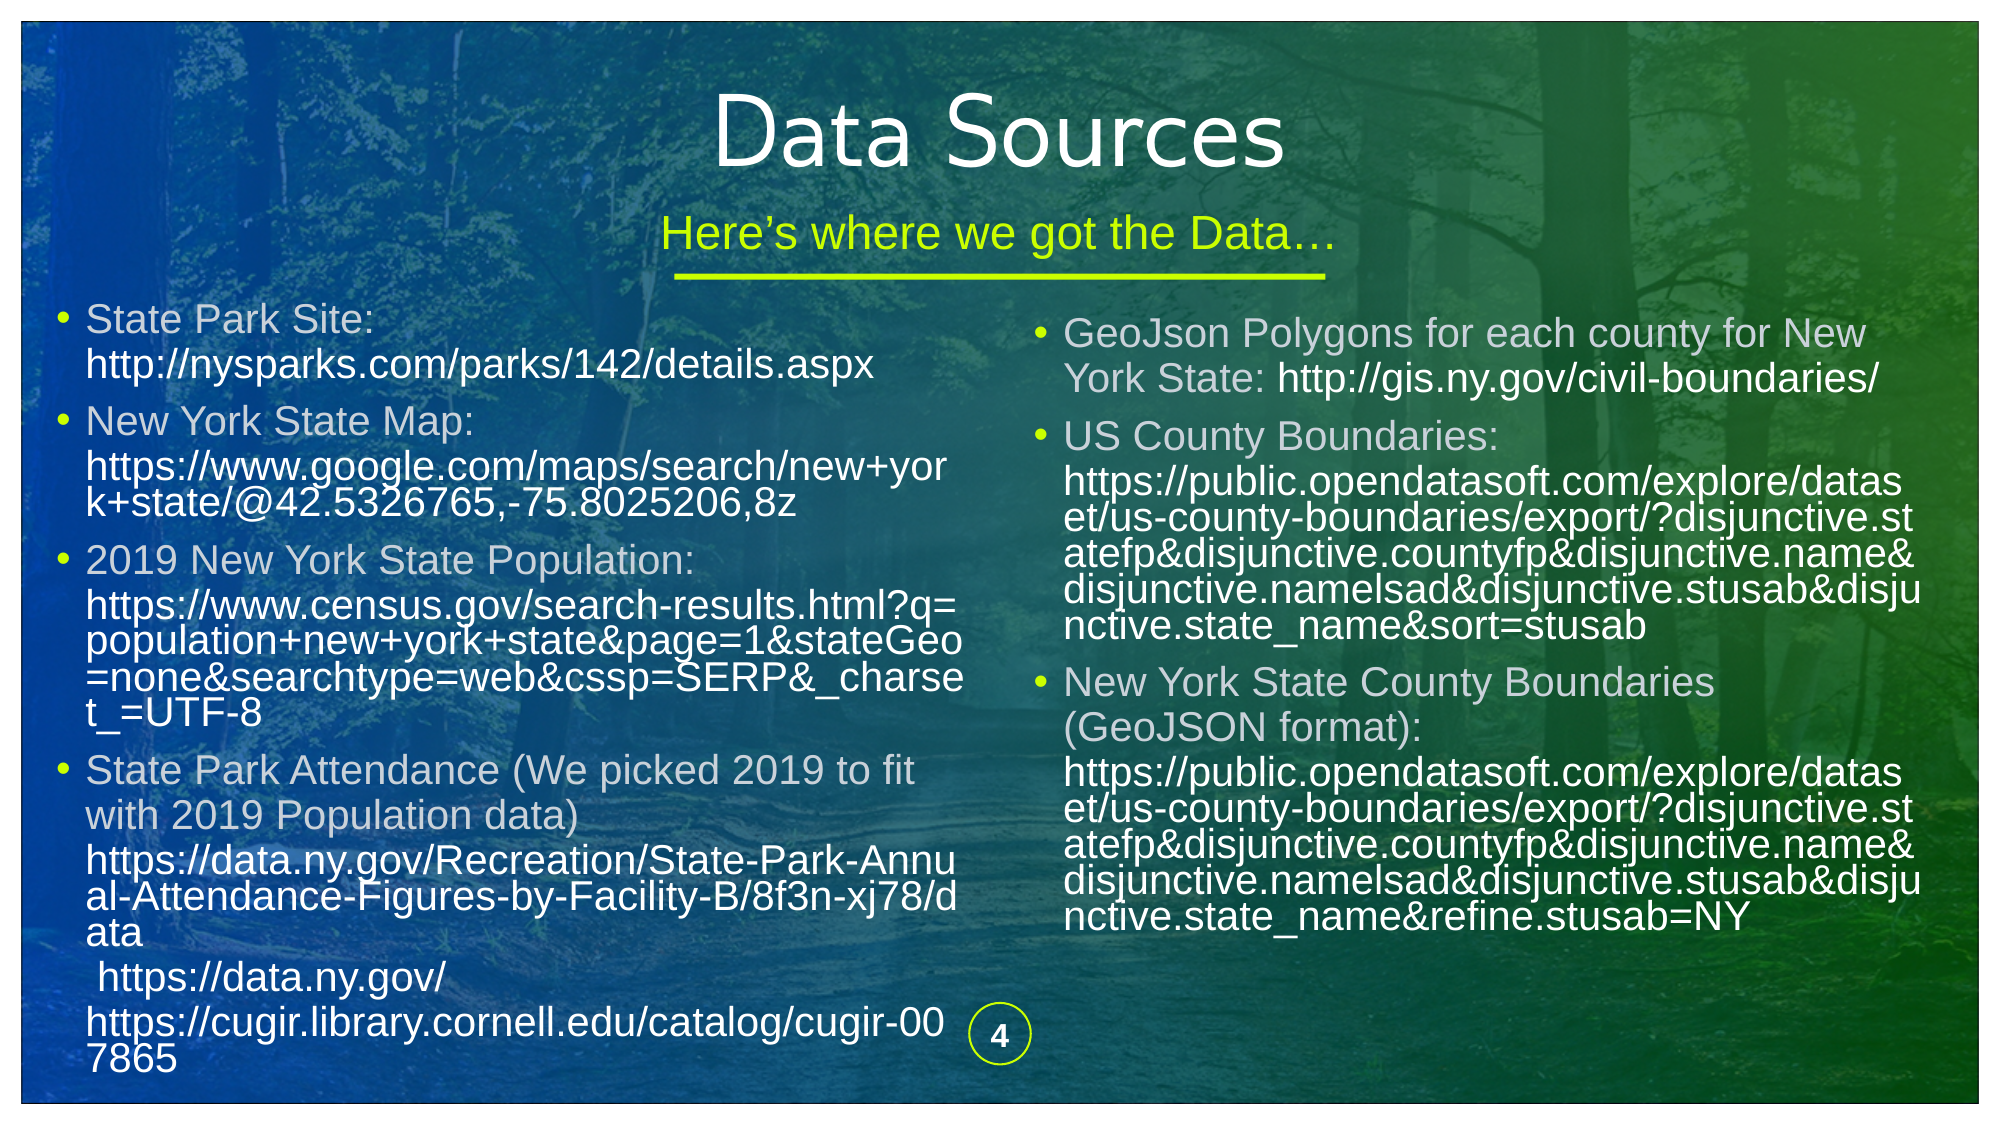

# Data Sources
Here’s where we got the Data…
State Park Site: http://nysparks.com/parks/142/details.aspx
New York State Map: https://www.google.com/maps/search/new+york+state/@42.5326765,-75.8025206,8z
2019 New York State Population: https://www.census.gov/search-results.html?q=population+new+york+state&page=1&stateGeo=none&searchtype=web&cssp=SERP&_charset_=UTF-8
State Park Attendance (We picked 2019 to fit with 2019 Population data) https://data.ny.gov/Recreation/State-Park-Annual-Attendance-Figures-by-Facility-B/8f3n-xj78/data https://data.ny.gov/ https://cugir.library.cornell.edu/catalog/cugir-007865
GeoJson Polygons for each county for New York State: http://gis.ny.gov/civil-boundaries/
US County Boundaries: https://public.opendatasoft.com/explore/dataset/us-county-boundaries/export/?disjunctive.statefp&disjunctive.countyfp&disjunctive.name&disjunctive.namelsad&disjunctive.stusab&disjunctive.state_name&sort=stusab
New York State County Boundaries (GeoJSON format): https://public.opendatasoft.com/explore/dataset/us-county-boundaries/export/?disjunctive.statefp&disjunctive.countyfp&disjunctive.name&disjunctive.namelsad&disjunctive.stusab&disjunctive.state_name&refine.stusab=NY
4